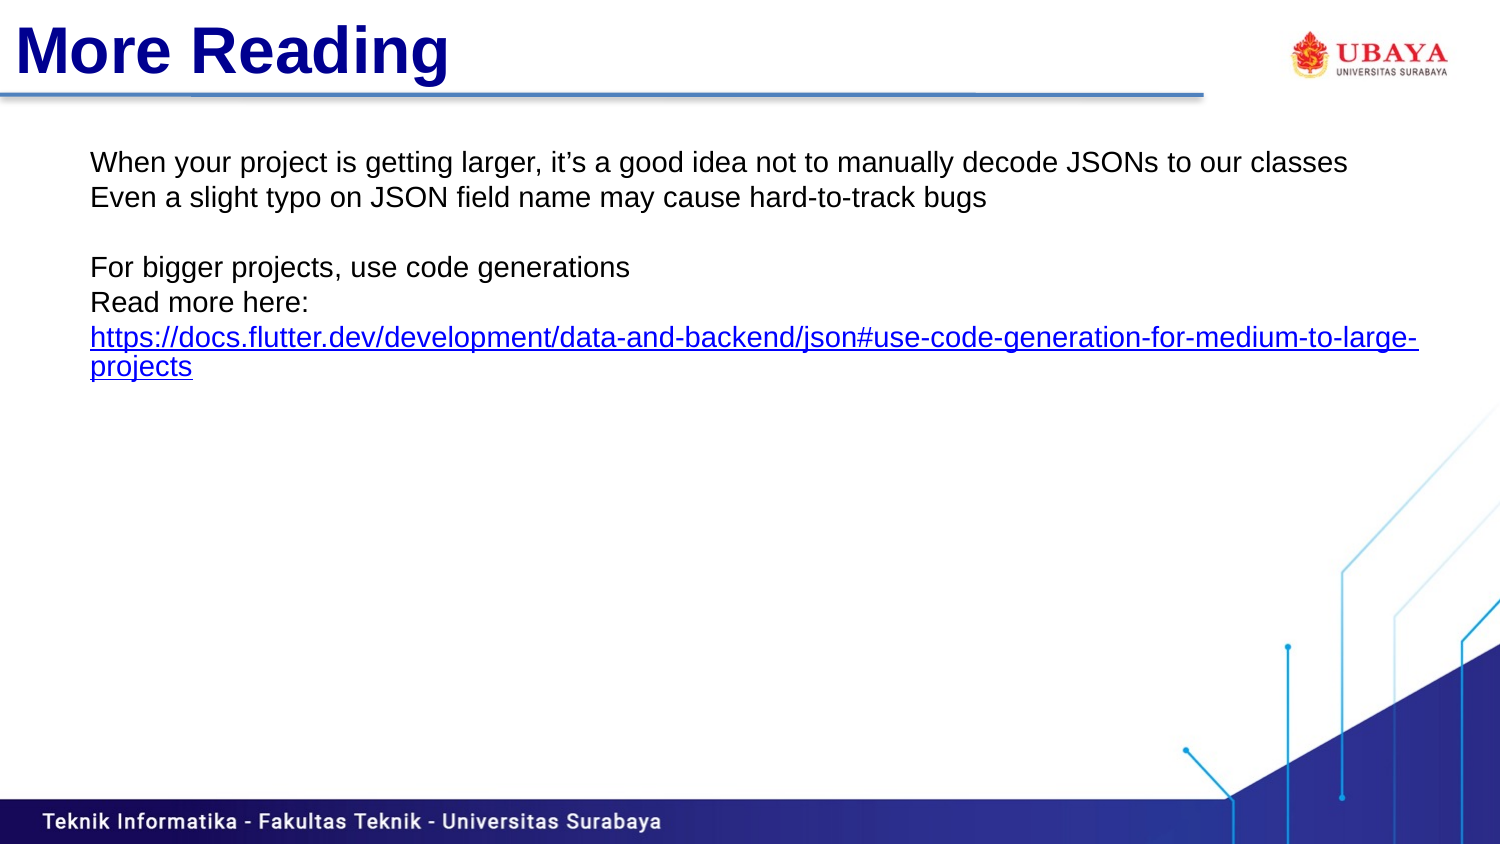

# More Reading

When your project is getting larger, it’s a good idea not to manually decode JSONs to our classes
Even a slight typo on JSON field name may cause hard-to-track bugs

For bigger projects, use code generations
Read more here: https://docs.flutter.dev/development/data-and-backend/json#use-code-generation-for-medium-to-large-projects